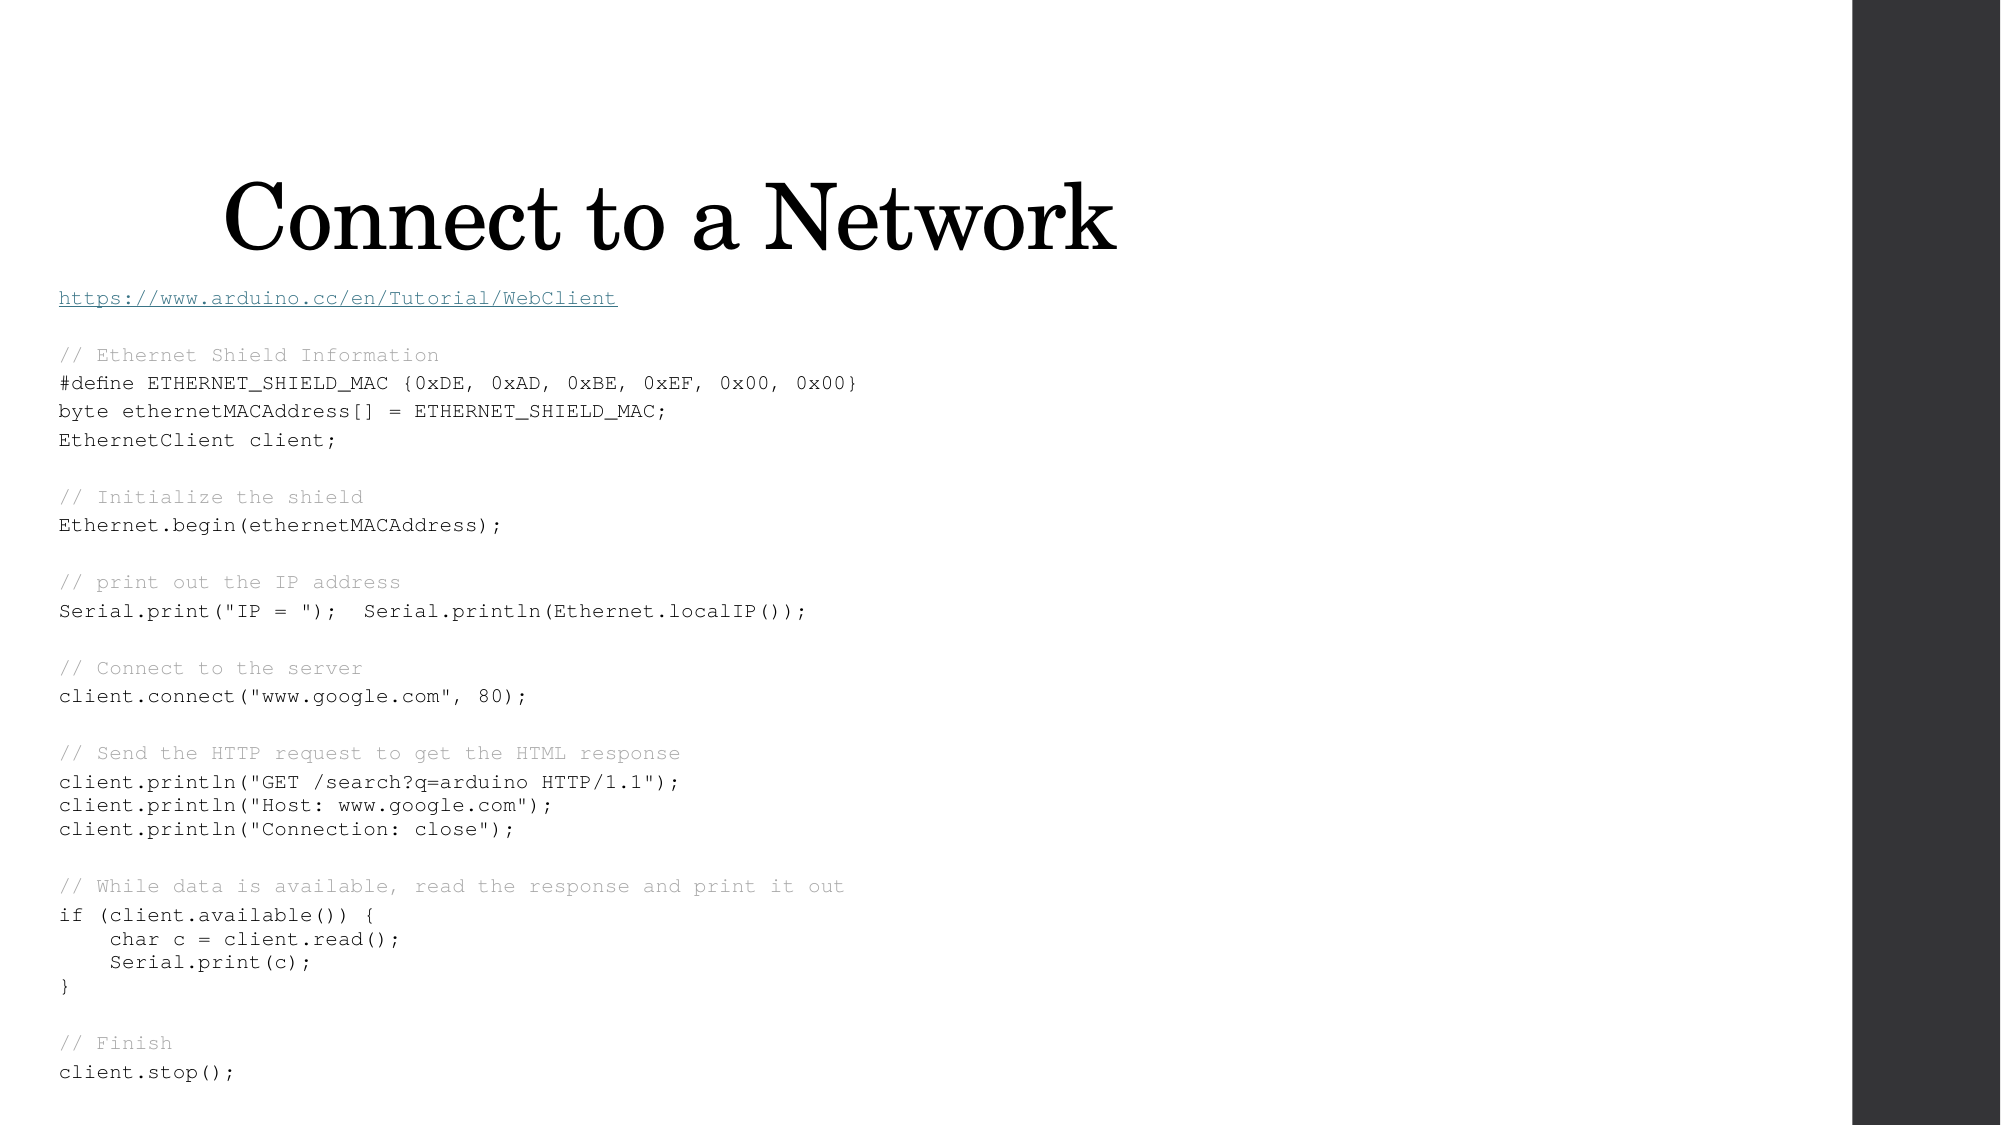

# Connect to a Network
https://www.arduino.cc/en/Tutorial/WebClient

// Ethernet Shield Information
#define ETHERNET_SHIELD_MAC {0xDE, 0xAD, 0xBE, 0xEF, 0x00, 0x00}
byte ethernetMACAddress[] = ETHERNET_SHIELD_MAC;
EthernetClient client;

// Initialize the shield
Ethernet.begin(ethernetMACAddress);

// print out the IP address
Serial.print("IP = ");  Serial.println(Ethernet.localIP());

// Connect to the server
client.connect("www.google.com", 80);

// Send the HTTP request to get the HTML response
client.println("GET /search?q=arduino HTTP/1.1");
client.println("Host: www.google.com");
client.println("Connection: close");

// While data is available, read the response and print it out
if (client.available()) {
    char c = client.read();
    Serial.print(c);
}

// Finish
client.stop();